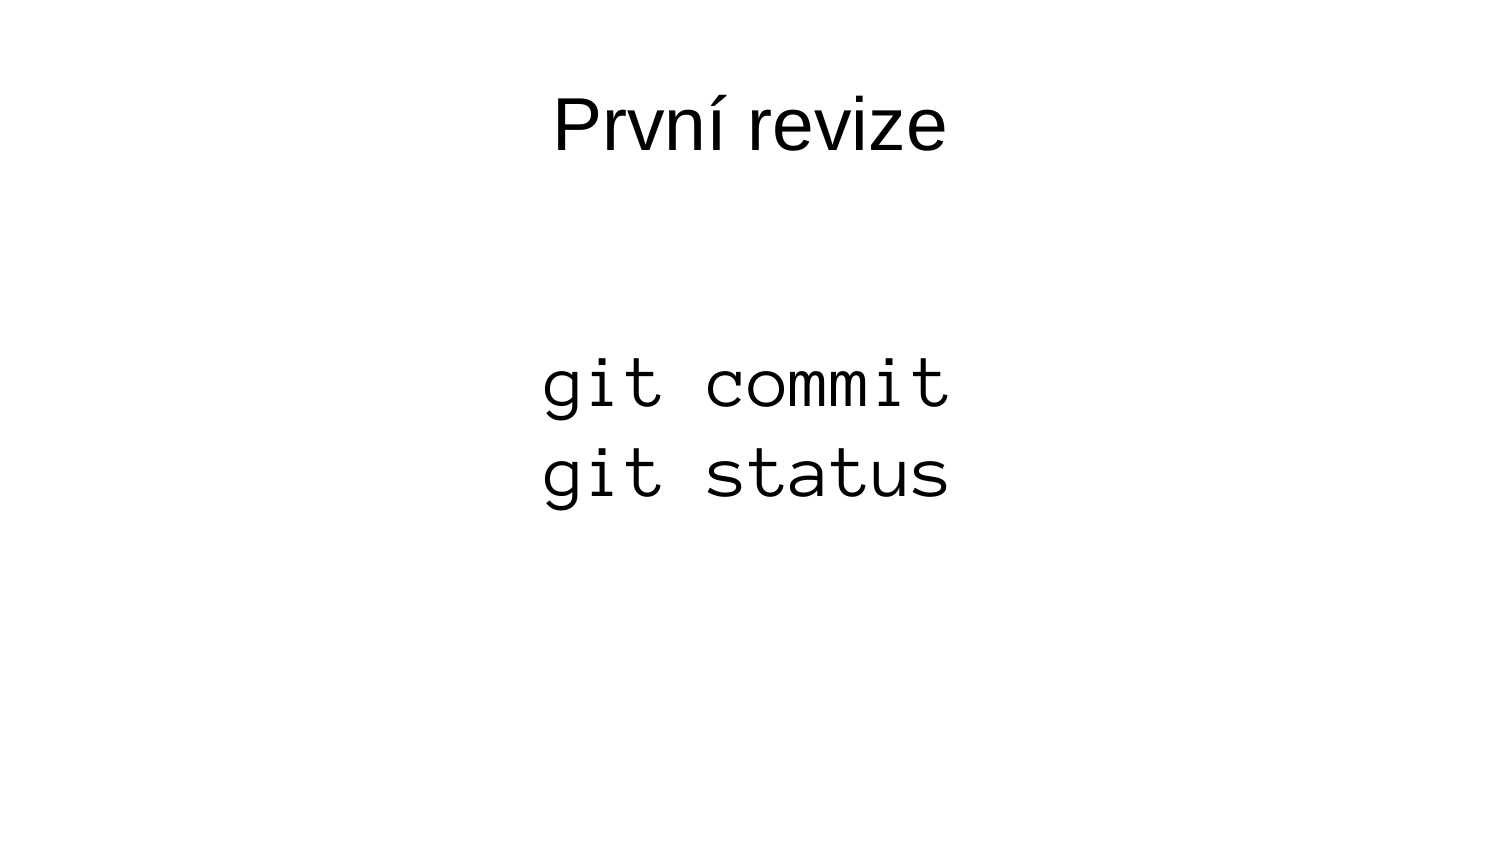

První revize
# git commit git status